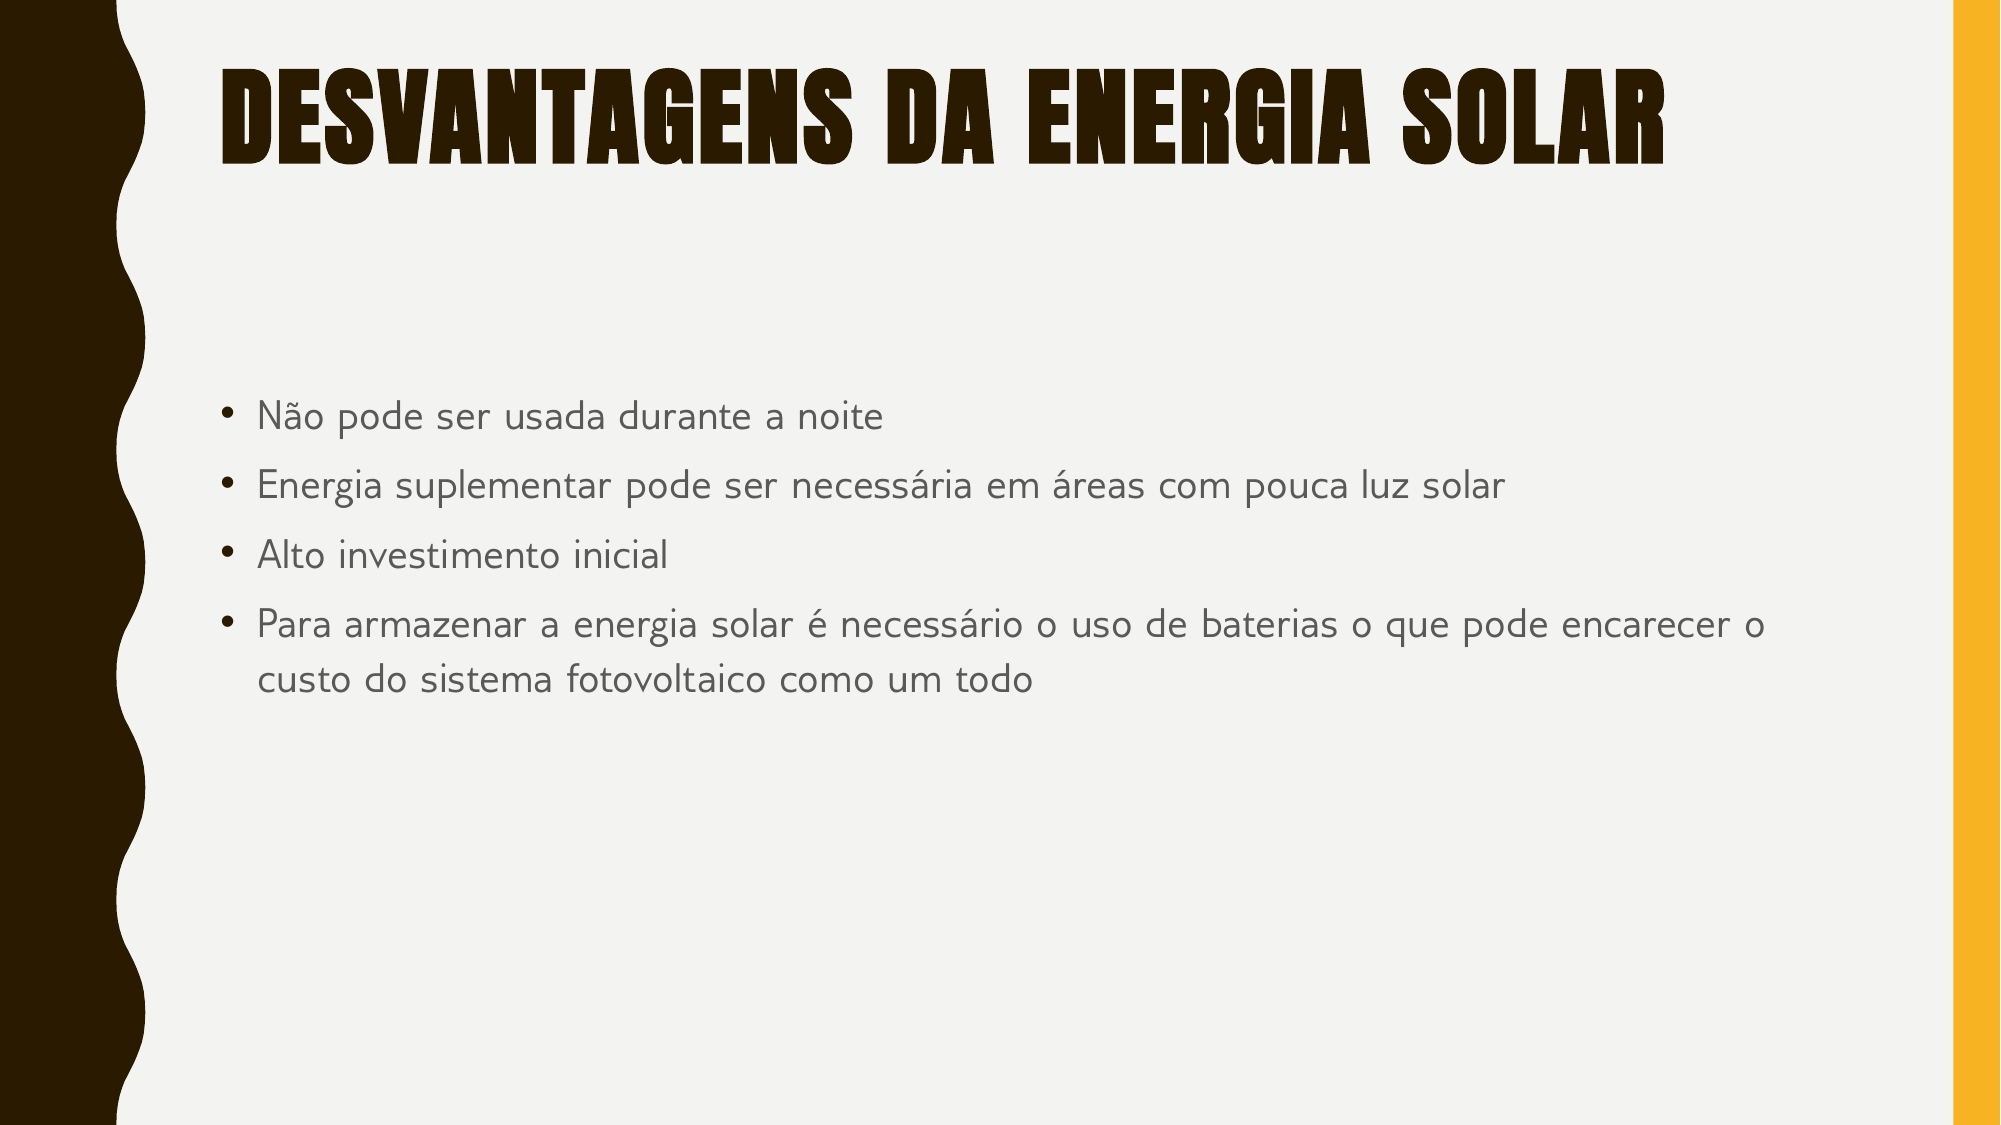

# Desvantagens da Energia Solar
Não pode ser usada durante a noite
Energia suplementar pode ser necessária em áreas com pouca luz solar
Alto investimento inicial
Para armazenar a energia solar é necessário o uso de baterias o que pode encarecer o custo do sistema fotovoltaico como um todo